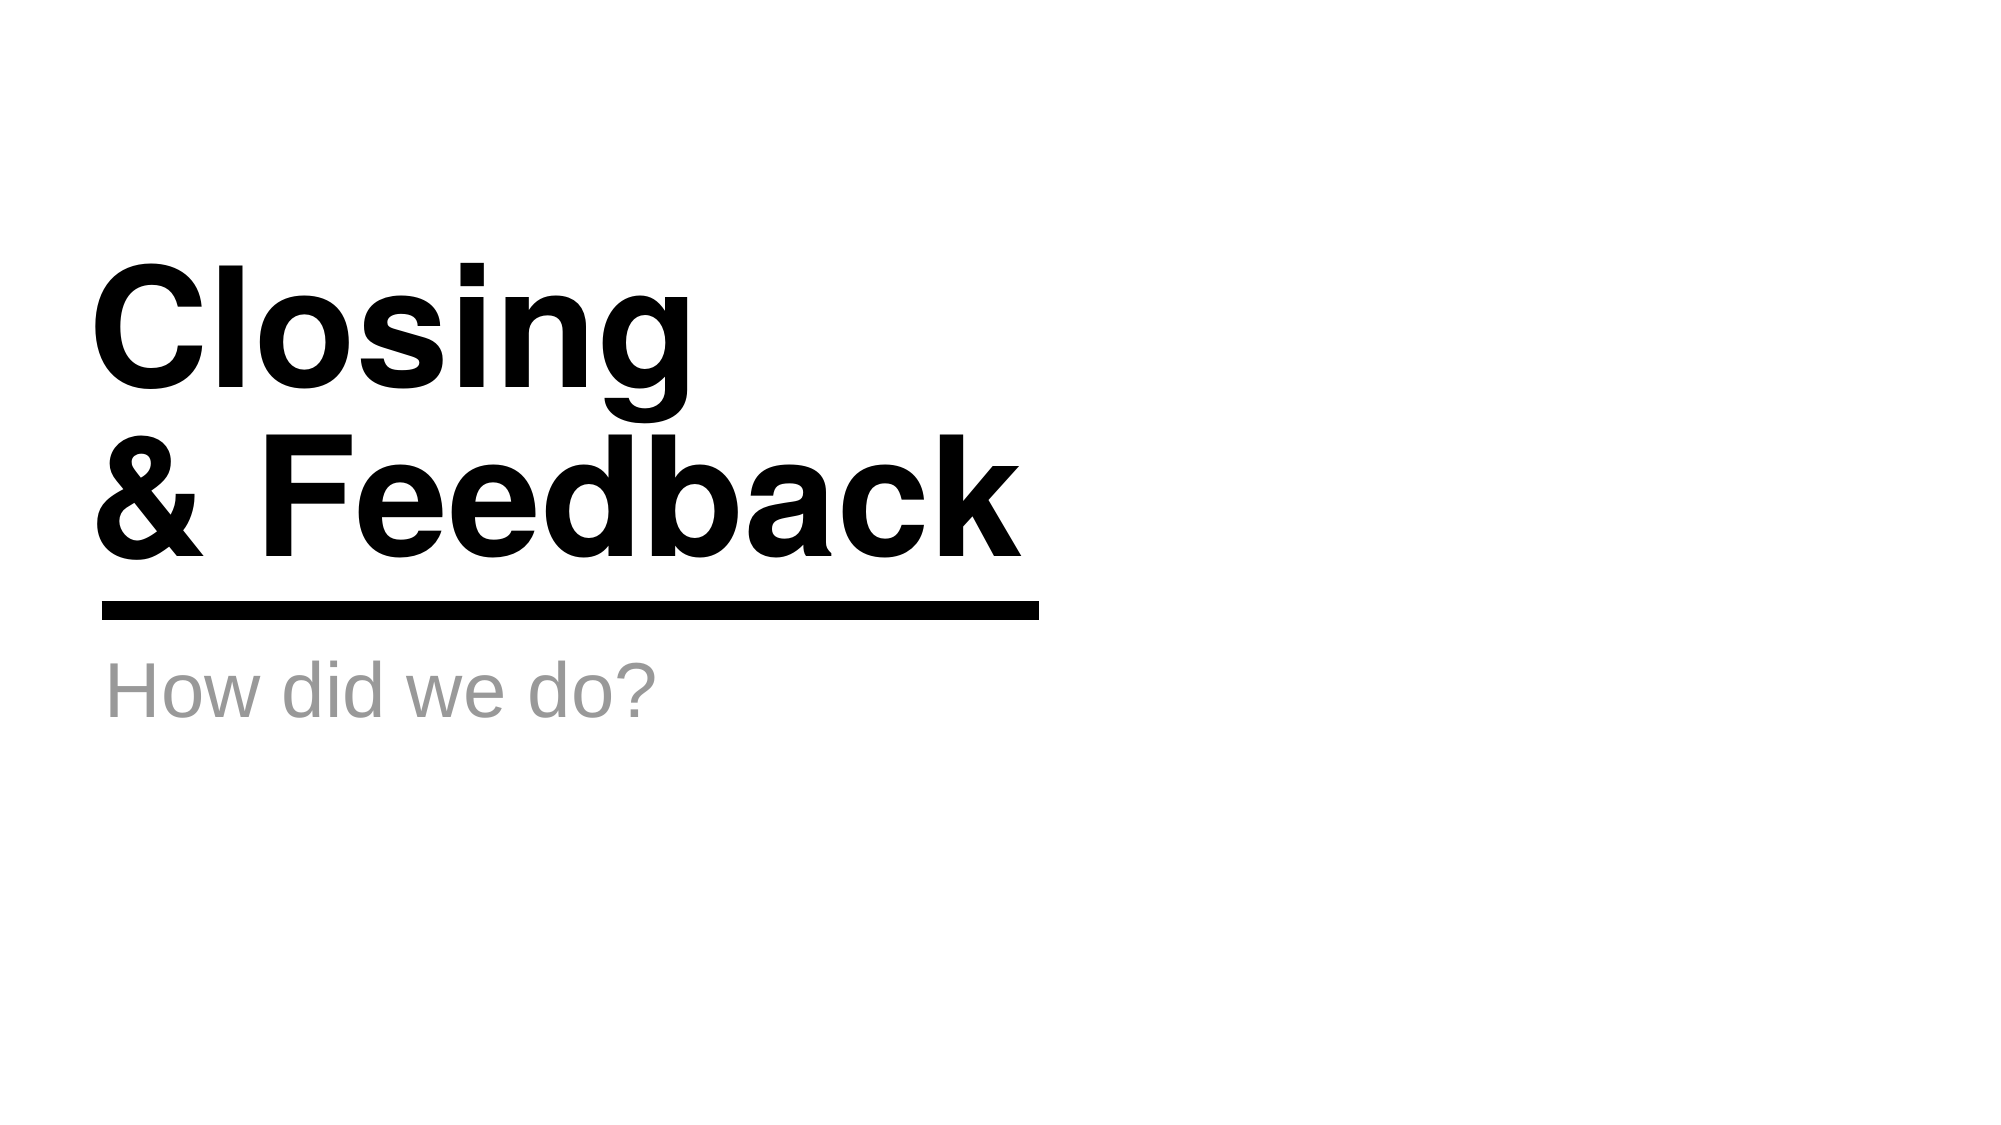

# & Feedback
Closing
How did we do?